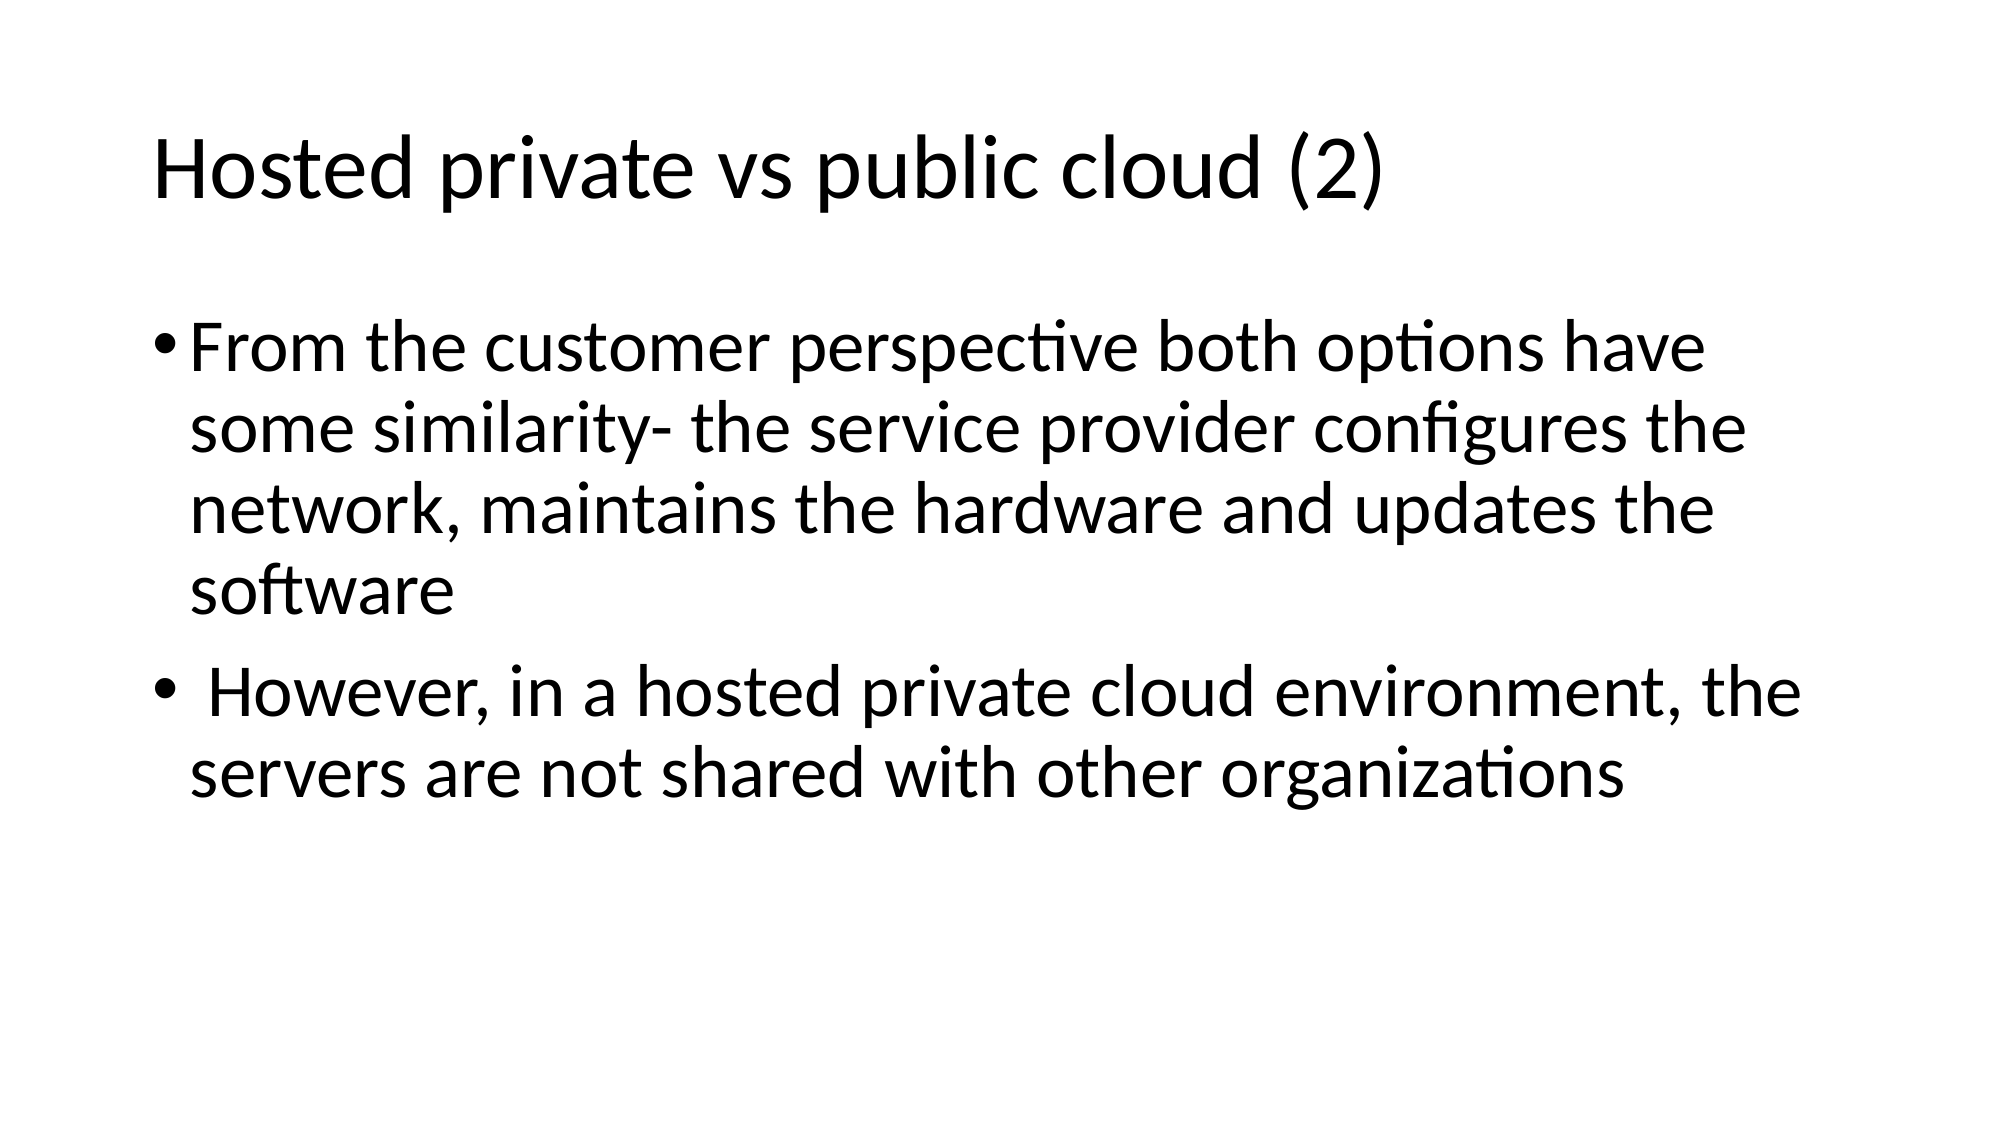

# Hosted private vs public cloud (2)
From the customer perspective both options have some similarity- the service provider configures the network, maintains the hardware and updates the software
 However, in a hosted private cloud environment, the servers are not shared with other organizations